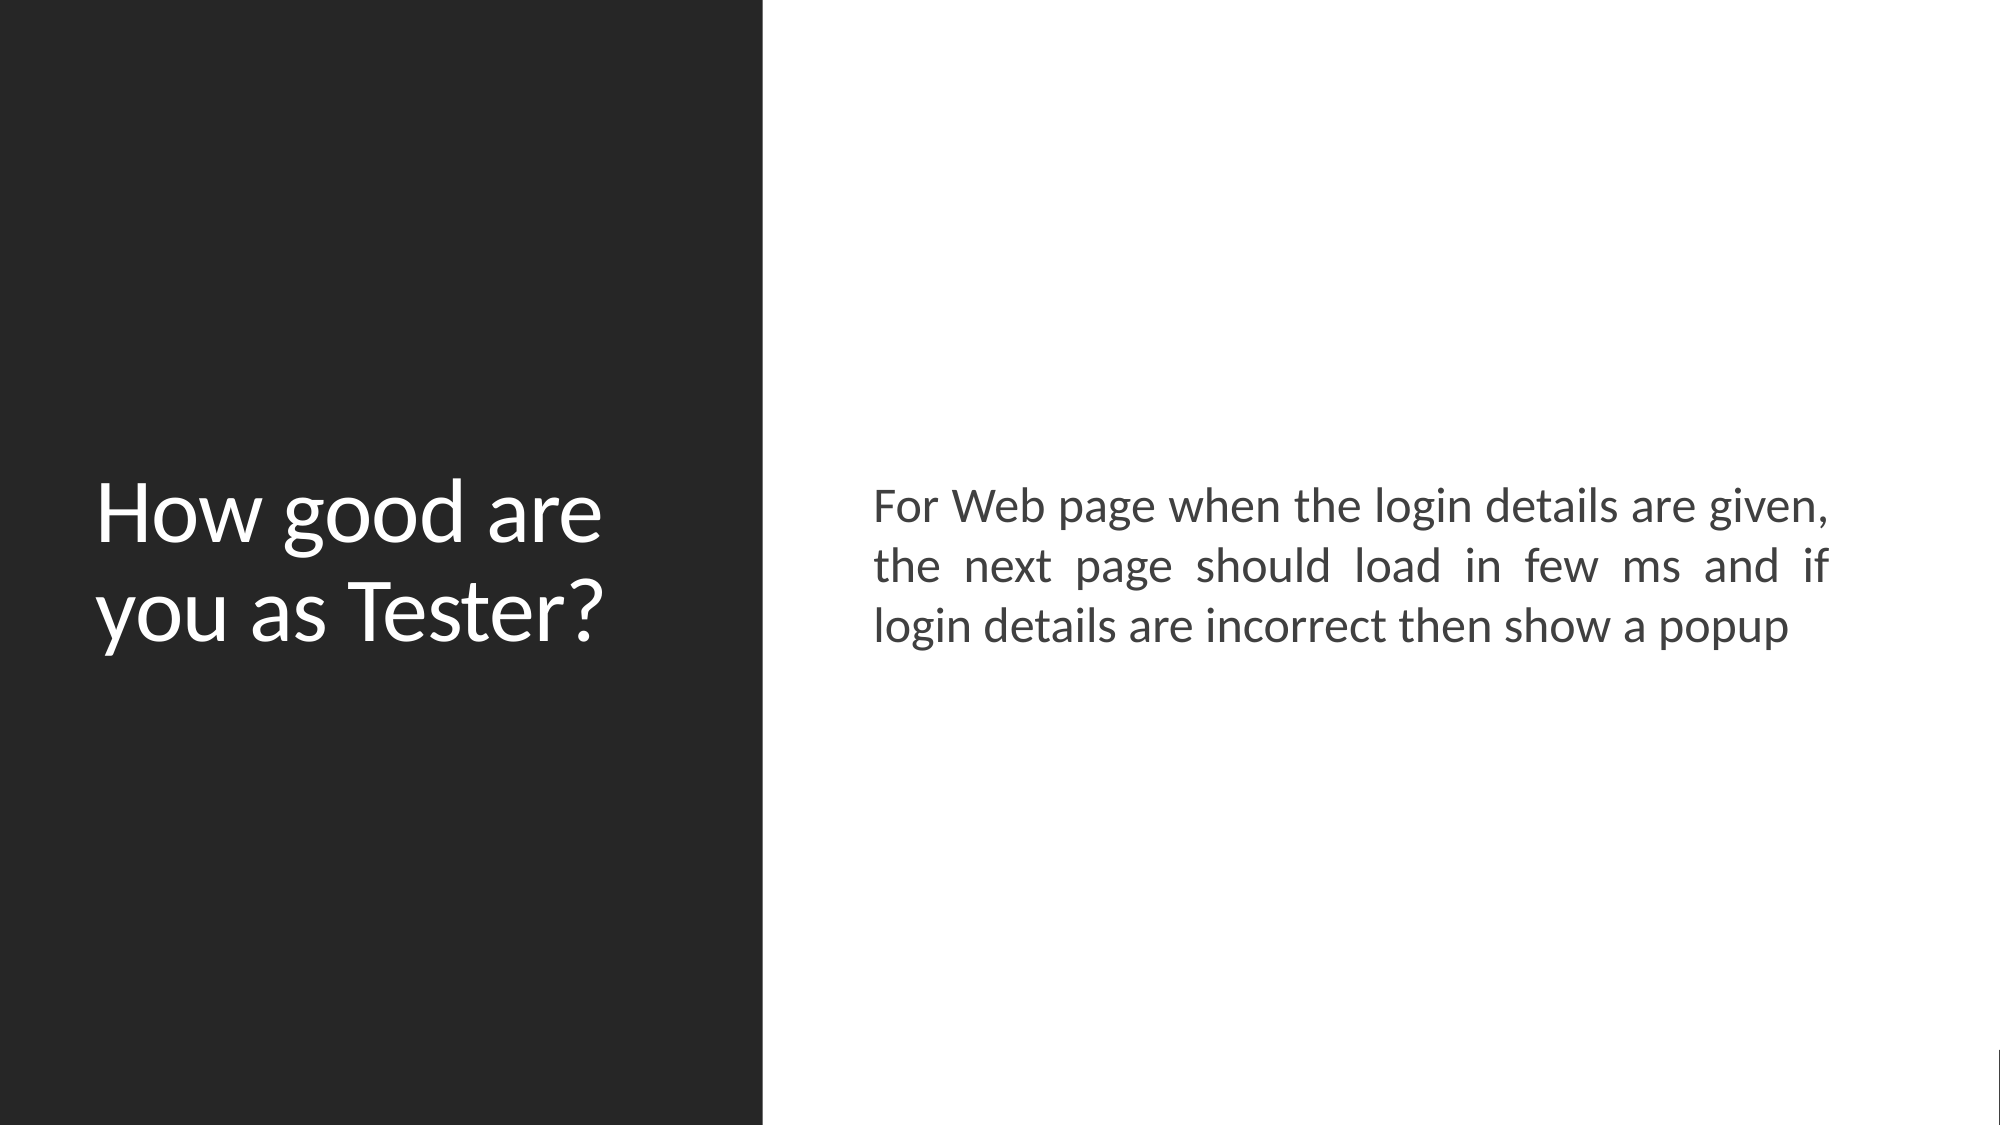

# How good are you as Tester?
For Web page when the login details are given, the next page should load in few ms and if login details are incorrect then show a popup